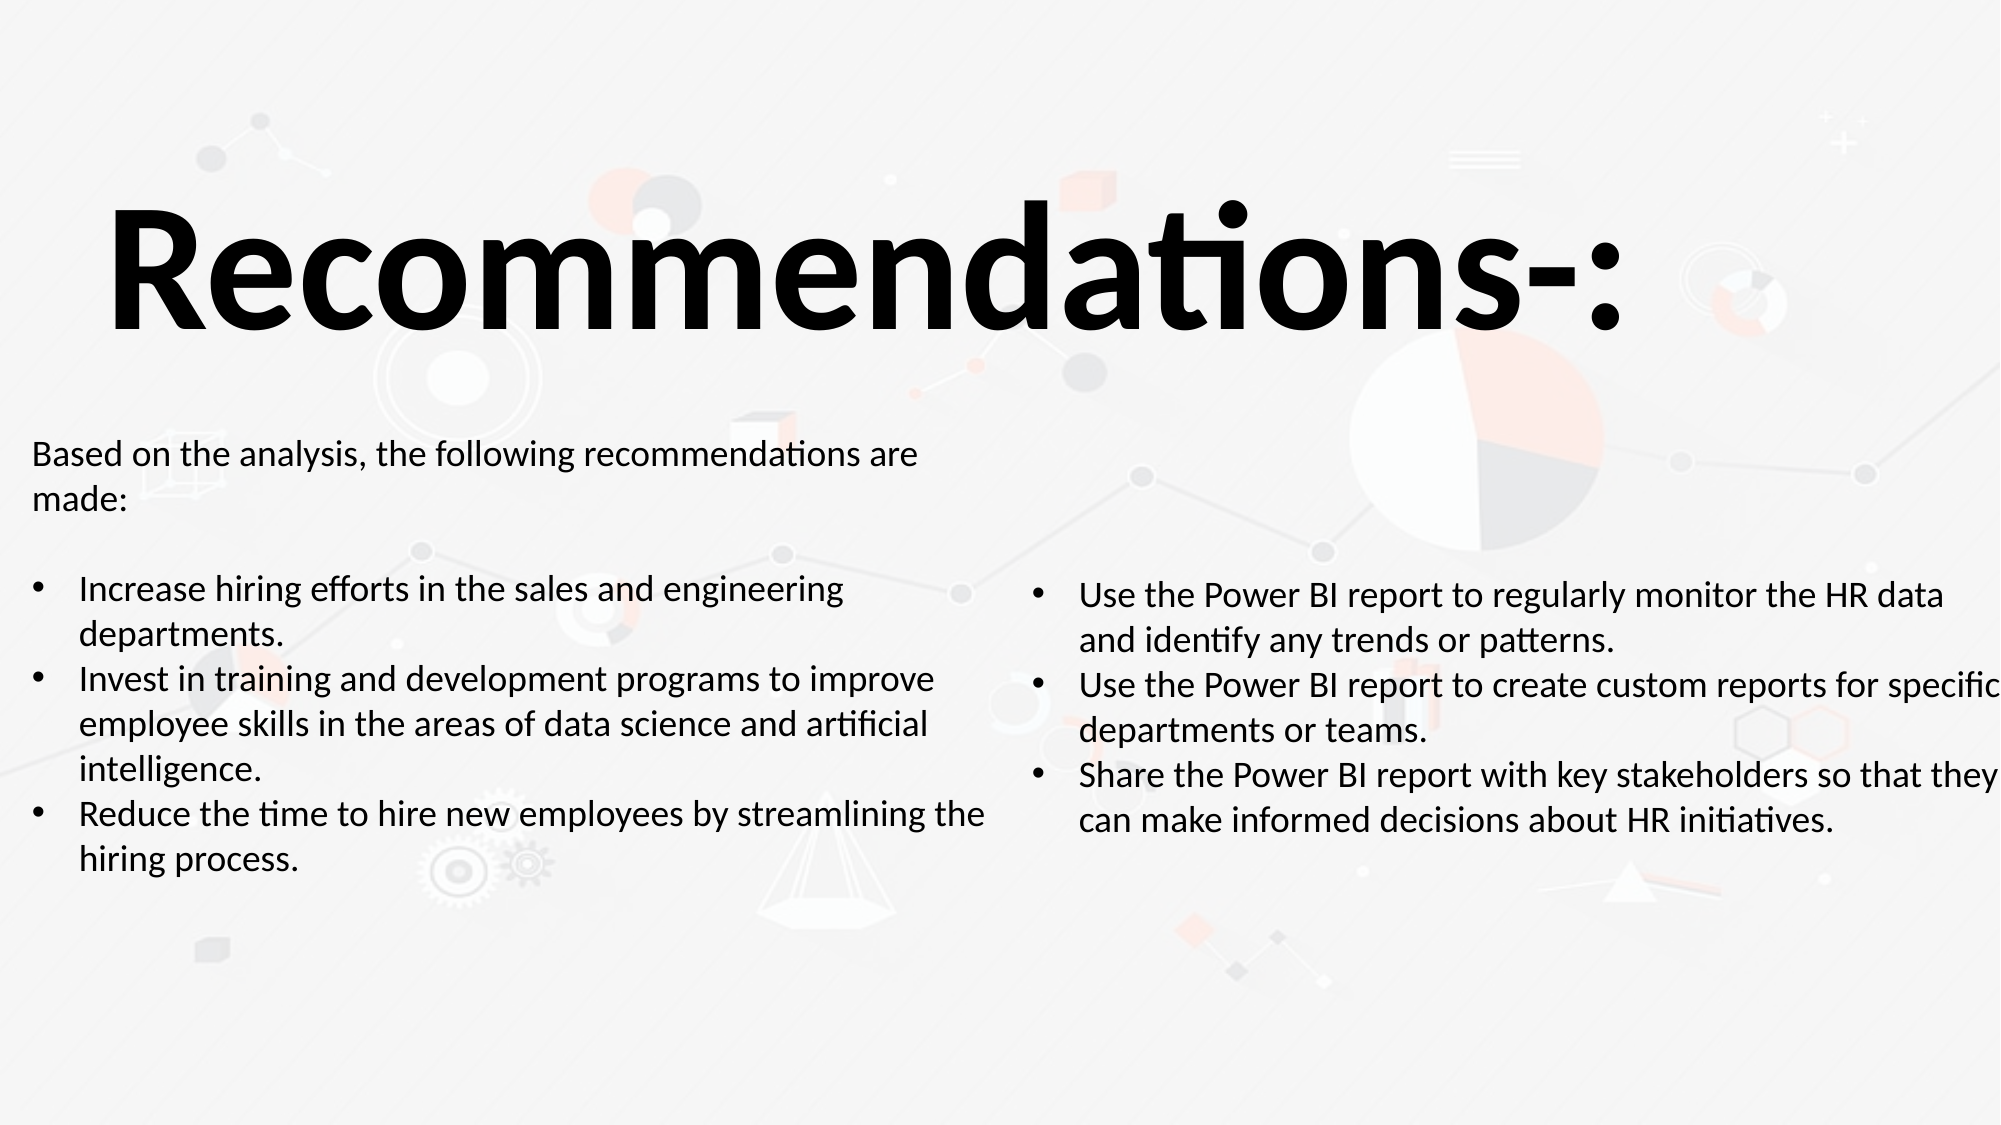

Recommendations-:

Based on the analysis, the following recommendations are made:

Increase hiring efforts in the sales and engineering departments.
Invest in training and development programs to improve employee skills in the areas of data science and artificial intelligence.
Reduce the time to hire new employees by streamlining the hiring process.
Use the Power BI report to regularly monitor the HR data and identify any trends or patterns.
Use the Power BI report to create custom reports for specific departments or teams.
Share the Power BI report with key stakeholders so that they can make informed decisions about HR initiatives.